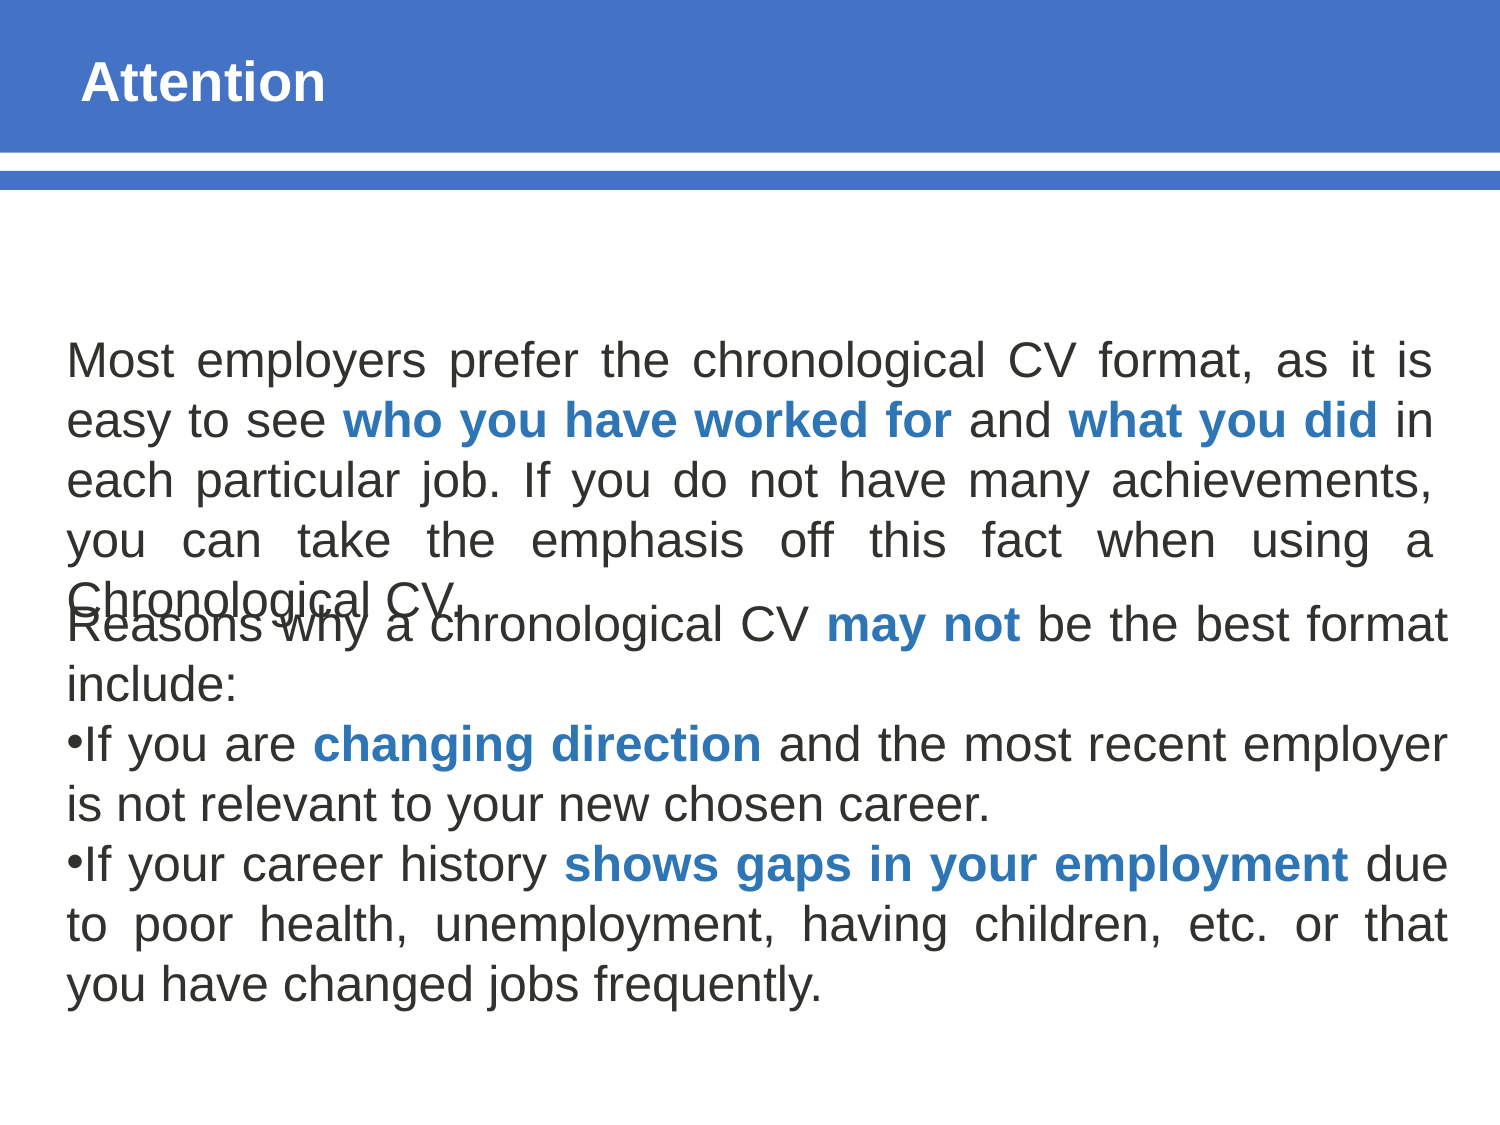

Attention
Most employers prefer the chronological CV format, as it is easy to see who you have worked for and what you did in each particular job. If you do not have many achievements, you can take the emphasis off this fact when using a Chronological CV.
Reasons why a chronological CV may not be the best format include:
If you are changing direction and the most recent employer is not relevant to your new chosen career.
If your career history shows gaps in your employment due to poor health, unemployment, having children, etc. or that you have changed jobs frequently.